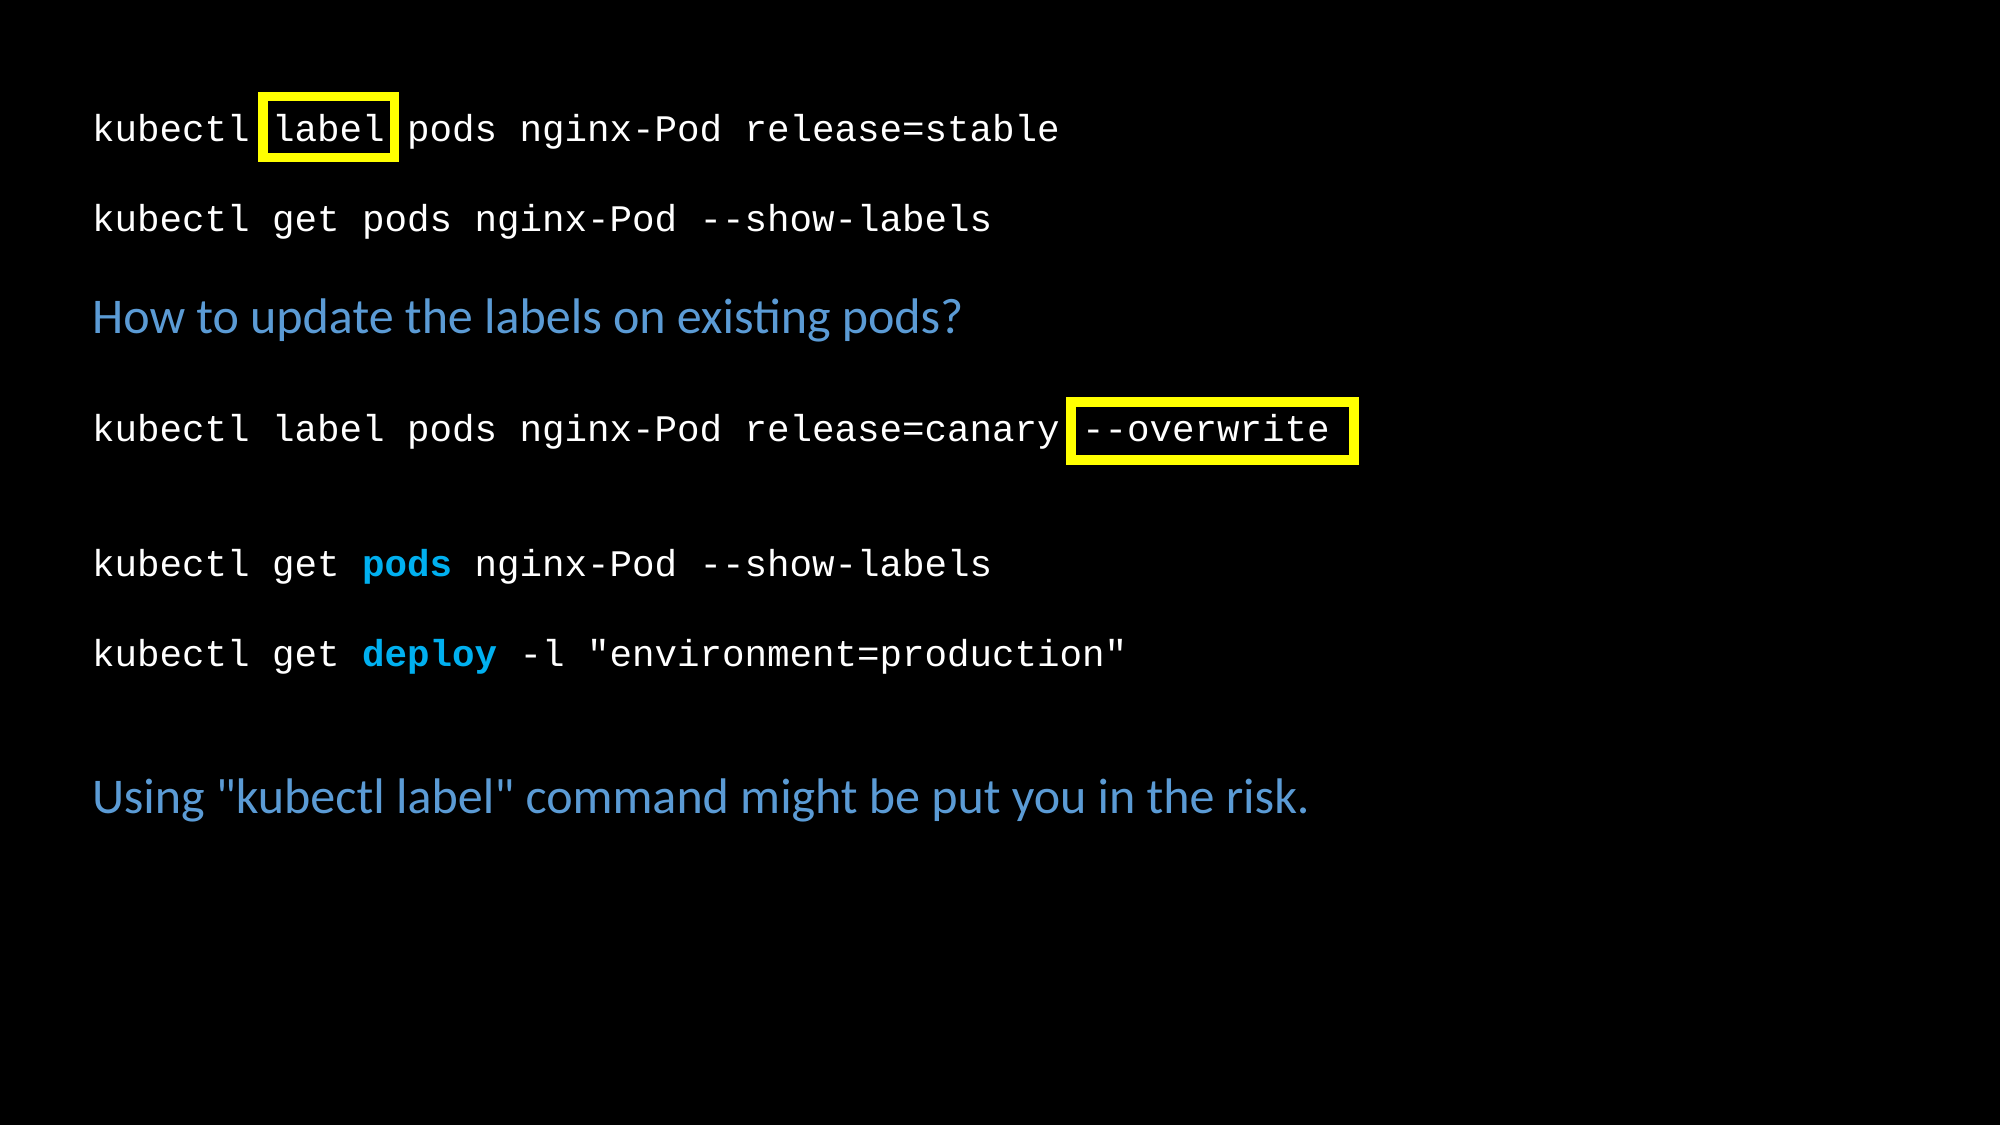

kubectl label pods nginx-Pod release=stable

kubectl get pods nginx-Pod --show-labels

How to update the labels on existing pods?

kubectl label pods nginx-Pod release=canary --overwrite

kubectl get pods nginx-Pod --show-labels

kubectl get deploy -l "environment=production"

Using "kubectl label" command might be put you in the risk.